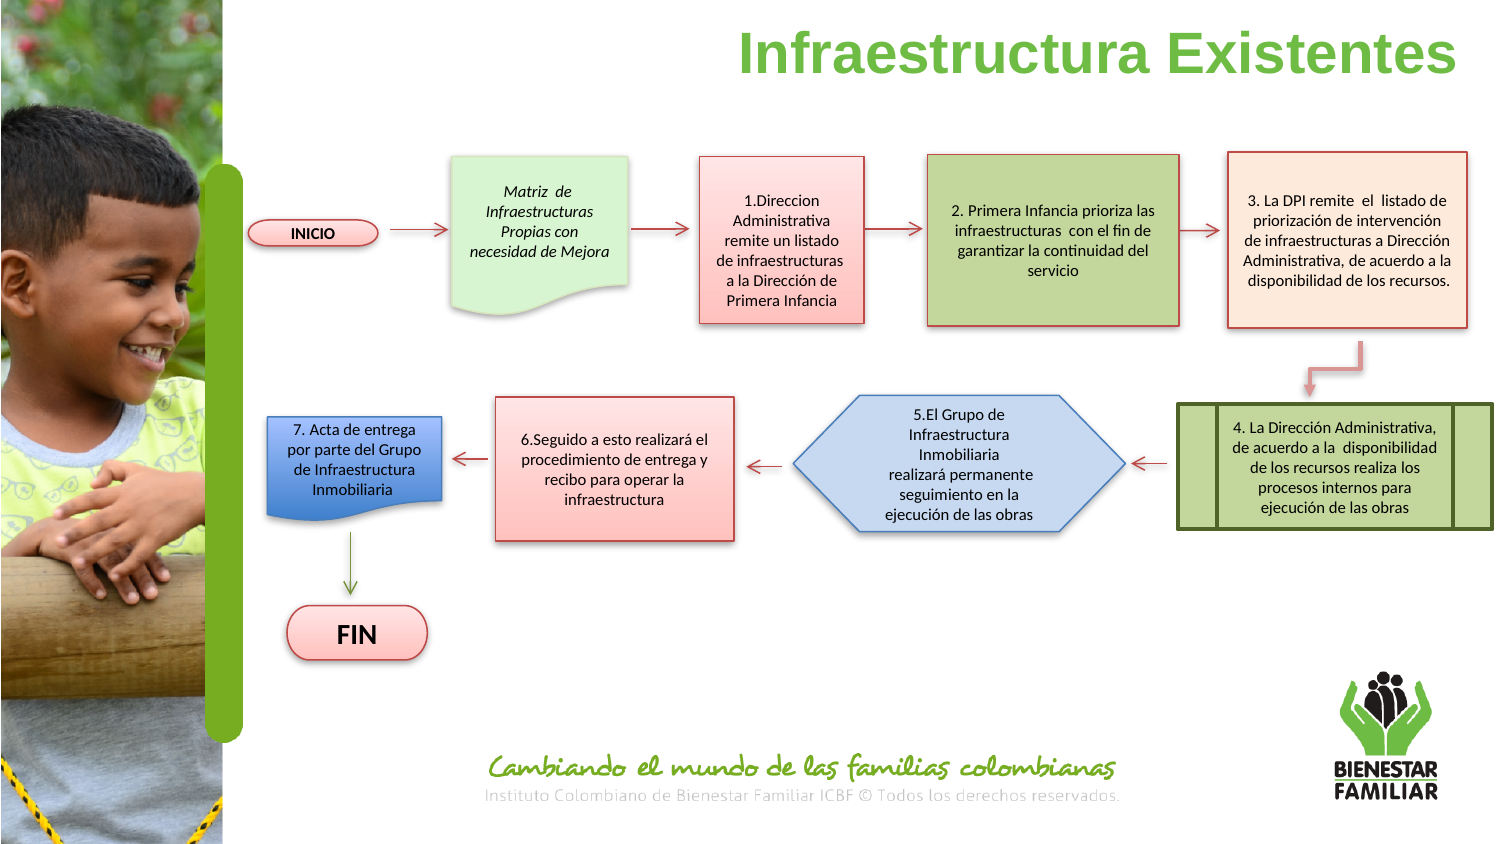

Infraestructura Existentes
3. La DPI remite  el  listado de priorización de intervención de infraestructuras a Dirección Administrativa, de acuerdo a la  disponibilidad de los recursos.
2. Primera Infancia prioriza las infraestructuras  con el fin de garantizar la continuidad del servicio

1.Direccion Administrativa remite un listado de infraestructuras  a la Dirección de Primera Infancia
Matriz  de  Infraestructuras Propias con necesidad de Mejora
INICIO
5.El Grupo de Infraestructura Inmobiliaria
 realizará permanente seguimiento en la ejecución de las obras
6.Seguido a esto realizará el procedimiento de entrega y recibo para operar la infraestructura
4. La Dirección Administrativa, de acuerdo a la  disponibilidad de los recursos realiza los procesos internos para ejecución de las obras
7. Acta de entrega por parte del Grupo de Infraestructura Inmobiliaria
FIN